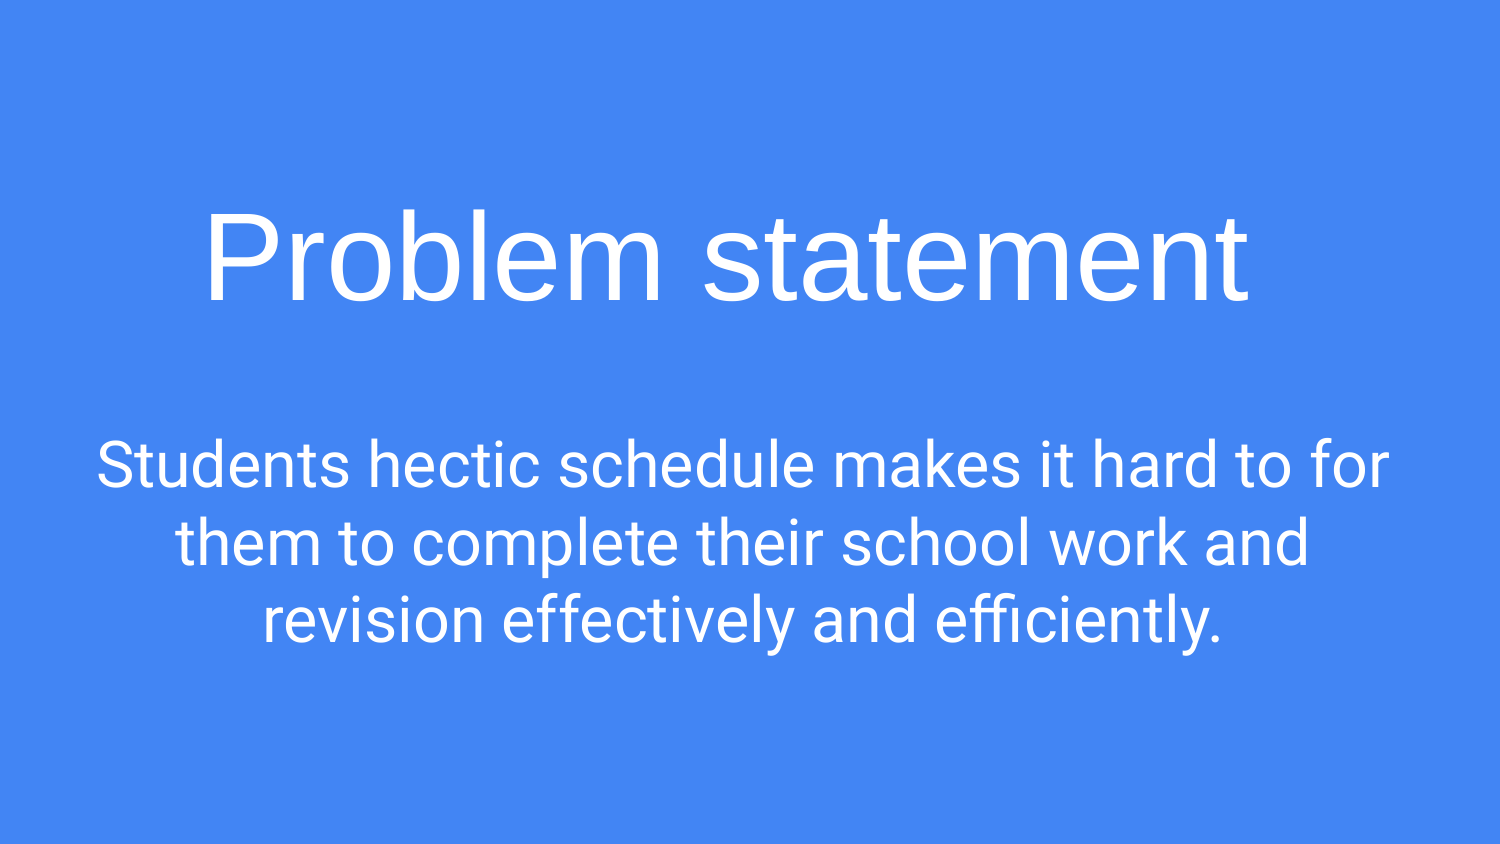

# Problem statement
Students hectic schedule makes it hard to for them to complete their school work and revision effectively and efficiently.